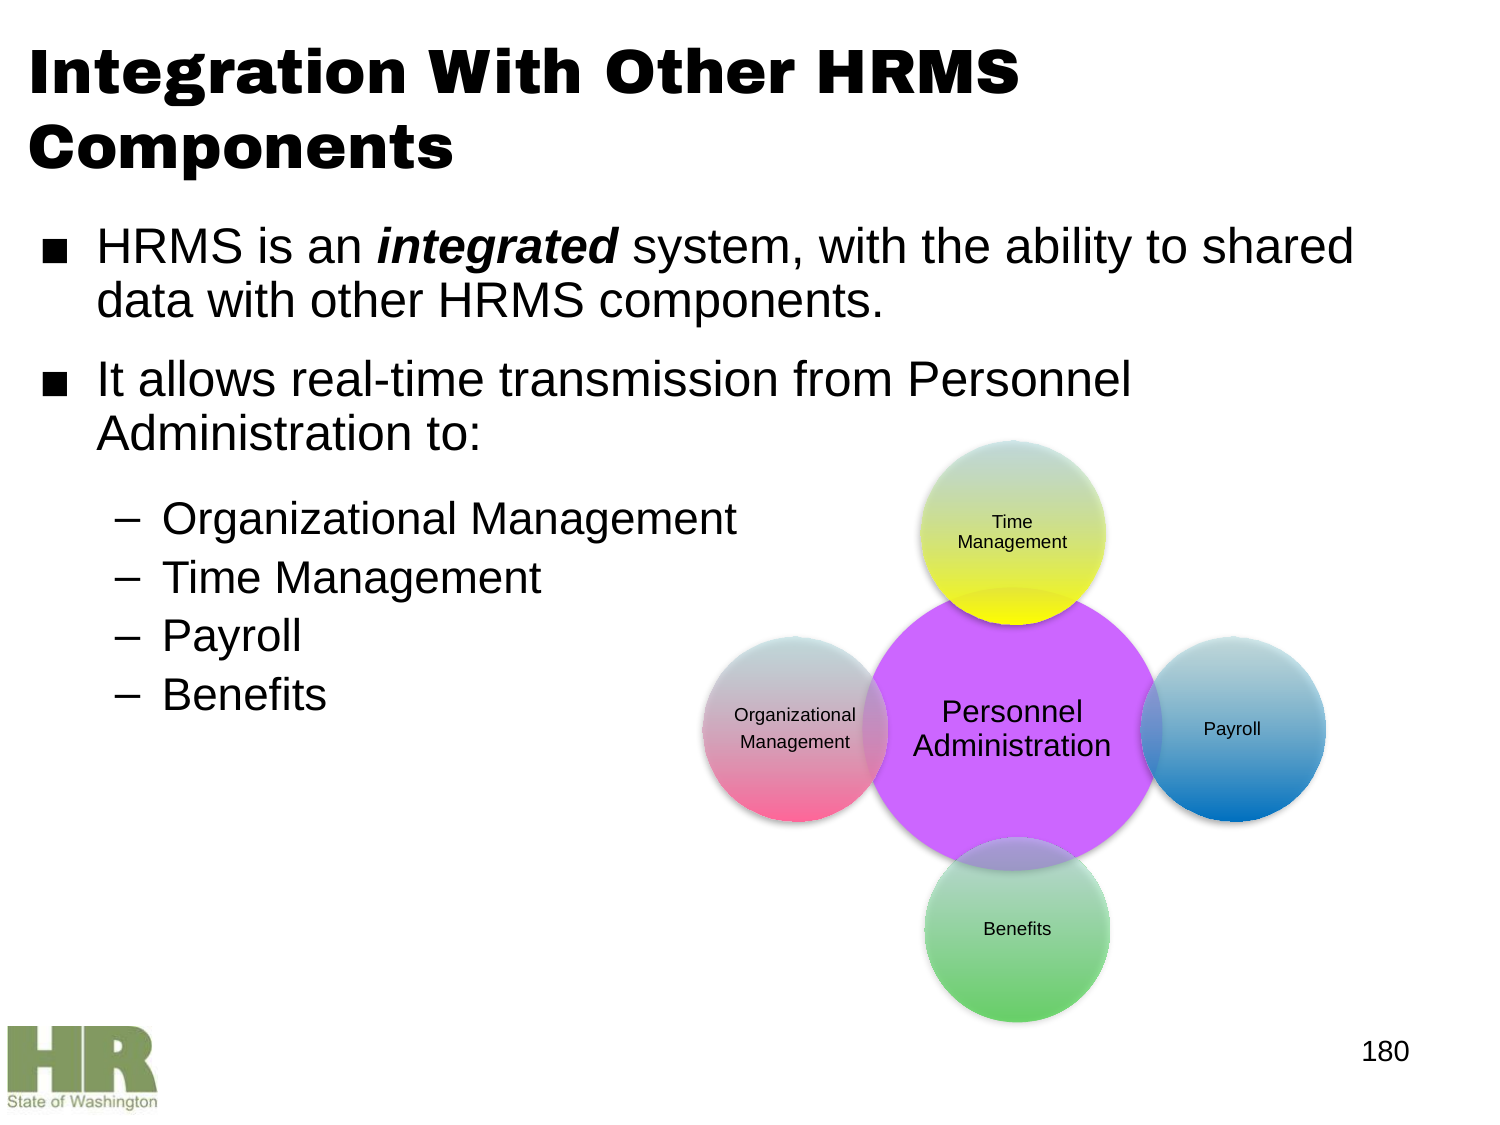

# Integration With Other HRMS Components
HRMS is an integrated system, with the ability to shared data with other HRMS components.
It allows real-time transmission from Personnel Administration to:
Organizational Management
Time Management
Payroll
Benefits

Time Management

Personnel Administration

Organizational
Management
Payroll

Benefits
180